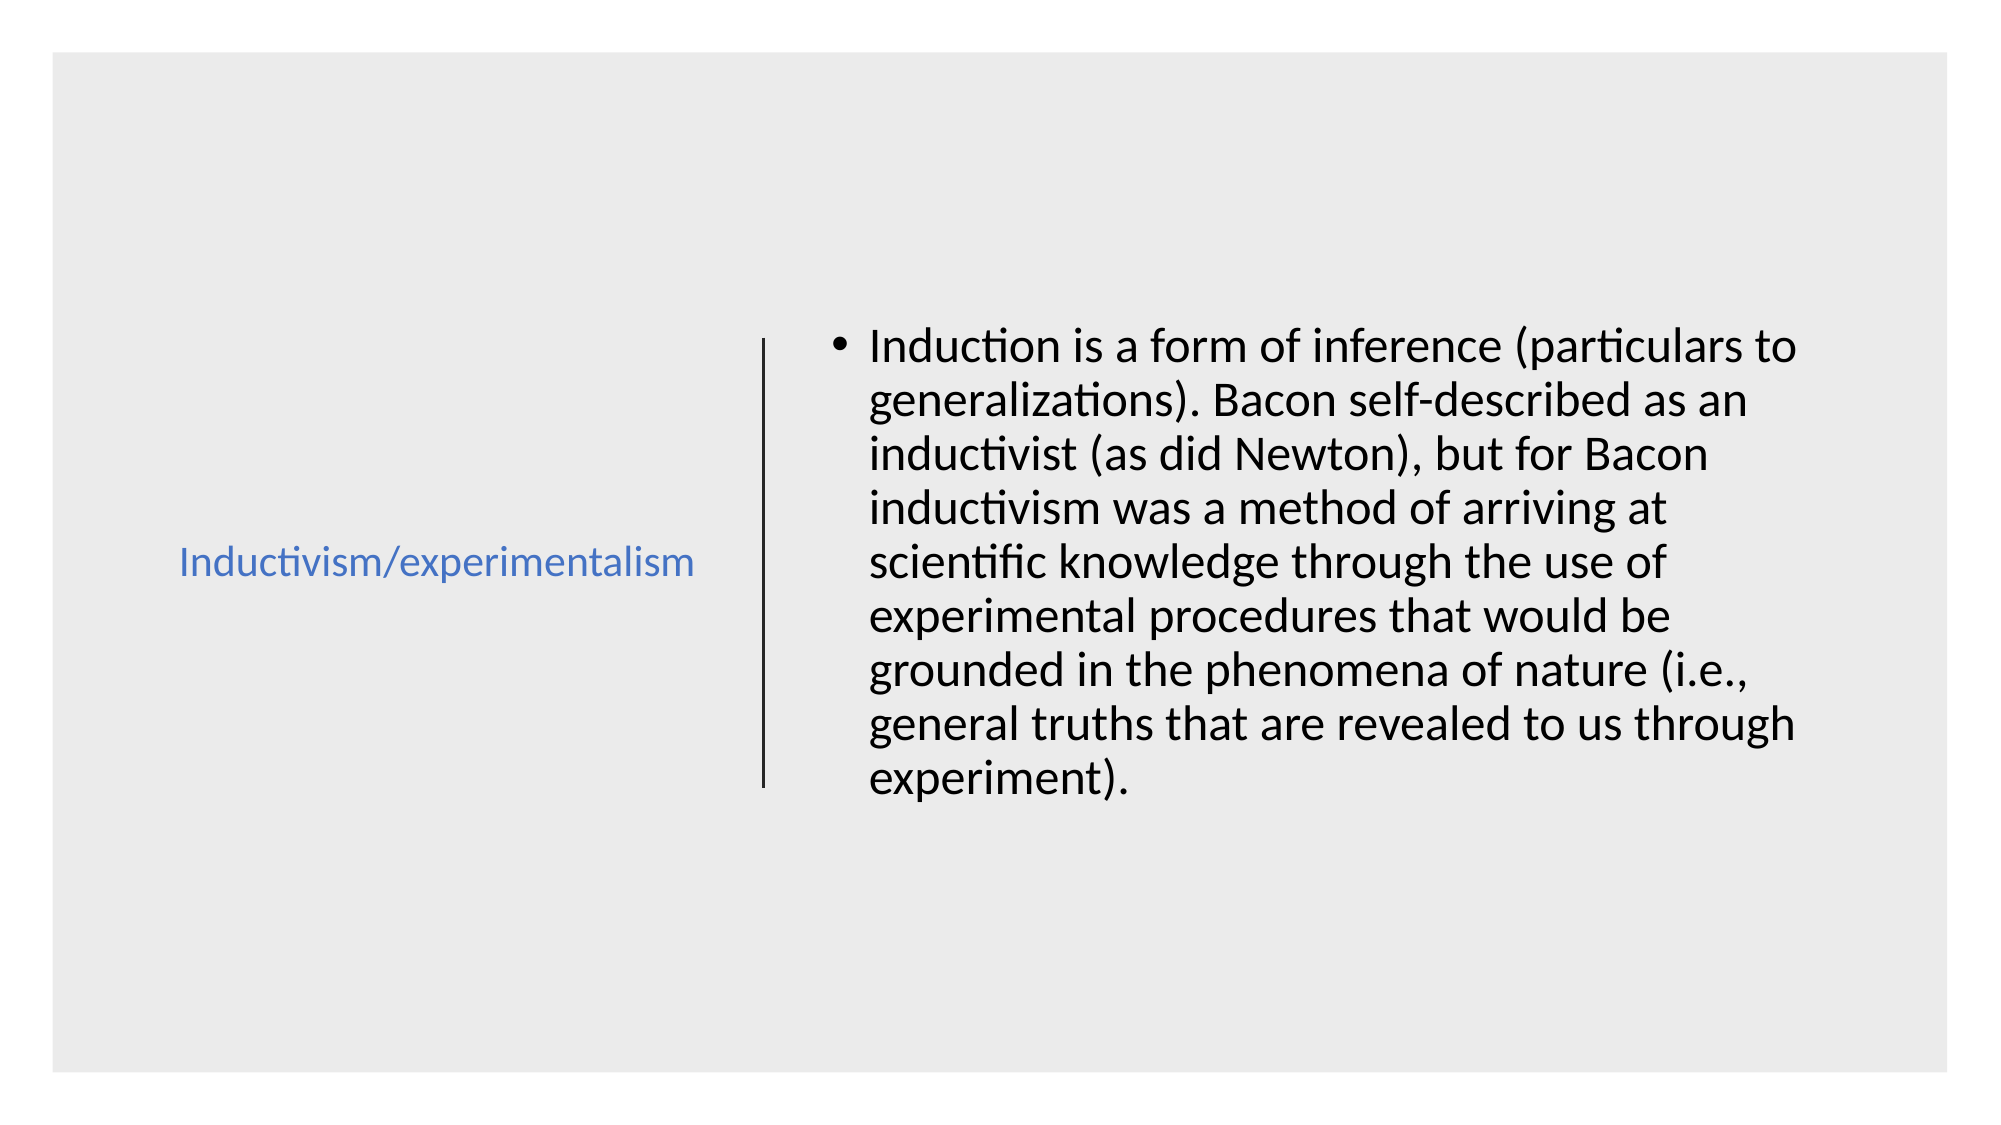

# Inductivism/experimentalism
Induction is a form of inference (particulars to generalizations). Bacon self-described as an inductivist (as did Newton), but for Bacon inductivism was a method of arriving at scientific knowledge through the use of experimental procedures that would be grounded in the phenomena of nature (i.e., general truths that are revealed to us through experiment).